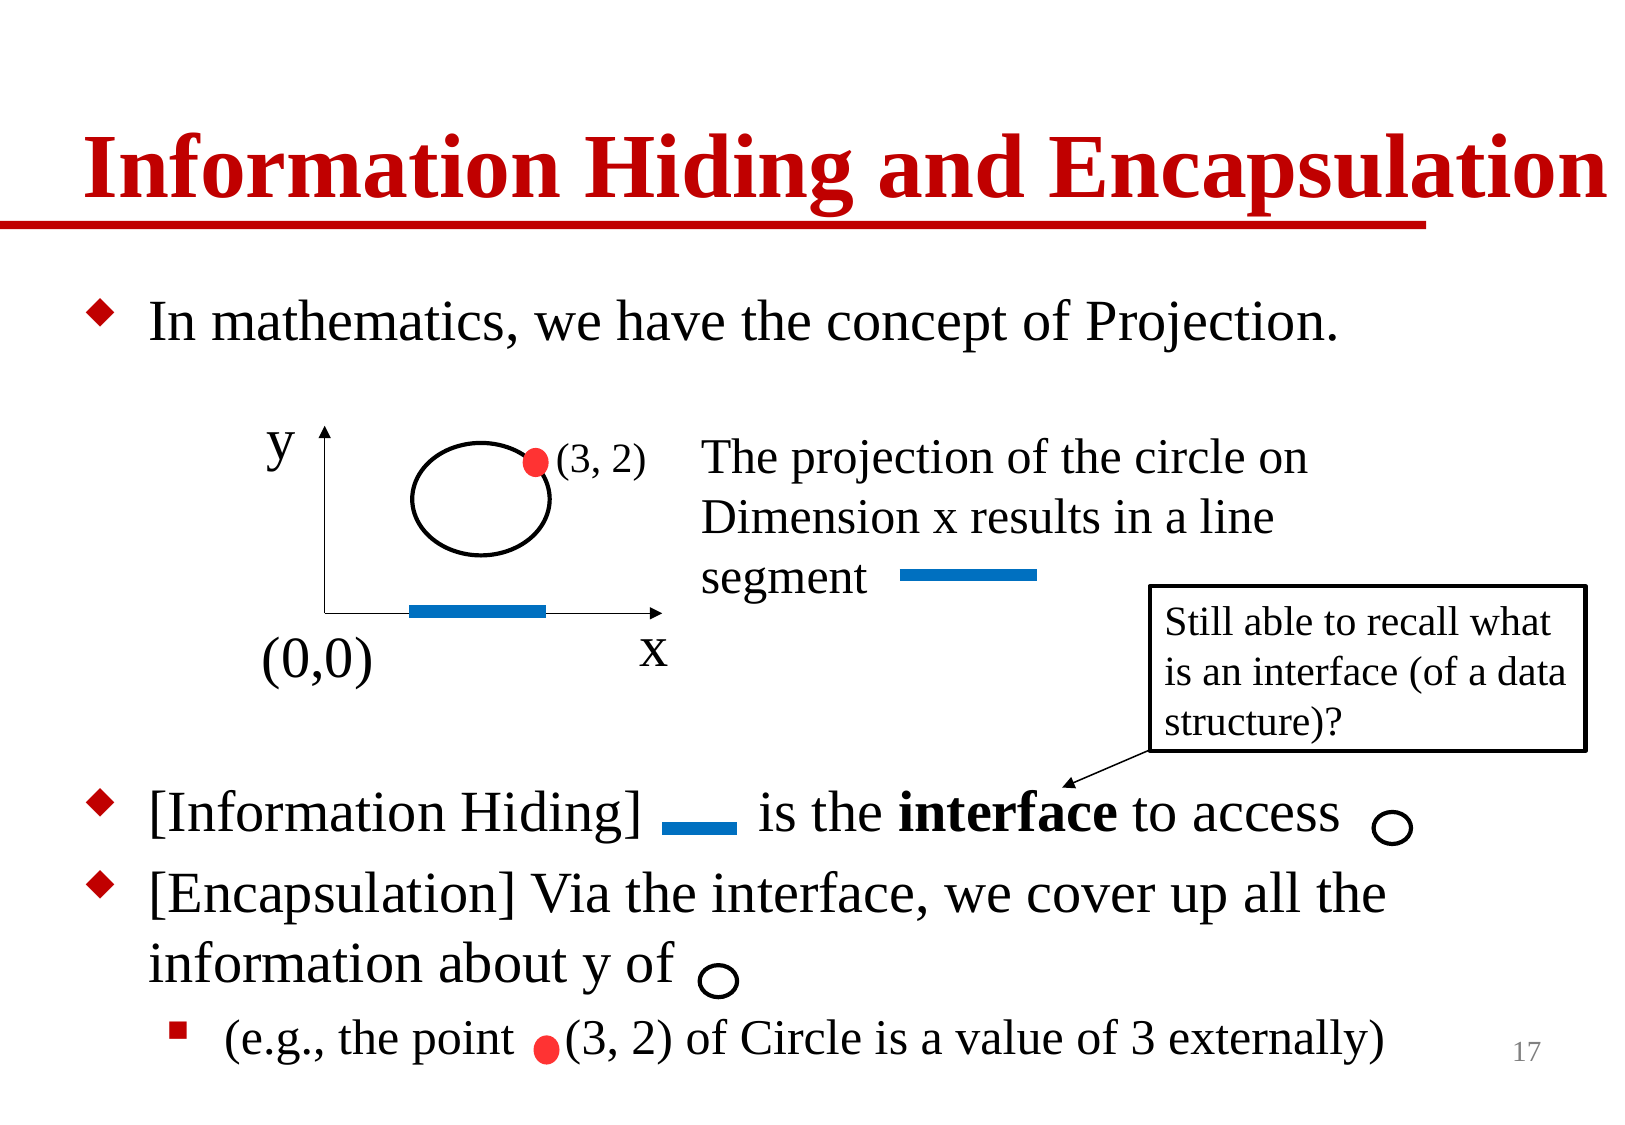

# Information Hiding and Encapsulation
In mathematics, we have the concept of Projection.

[Information Hiding]        is the interface to access
[Encapsulation] Via the interface, we cover up all the information about y of
(e.g., the point    (3, 2) of Circle is a value of 3 externally)
y
The projection of the circle on Dimension x results in a line segment
(3, 2)

Still able to recall what is an interface (of a data structure)?
x
(0,0)

17